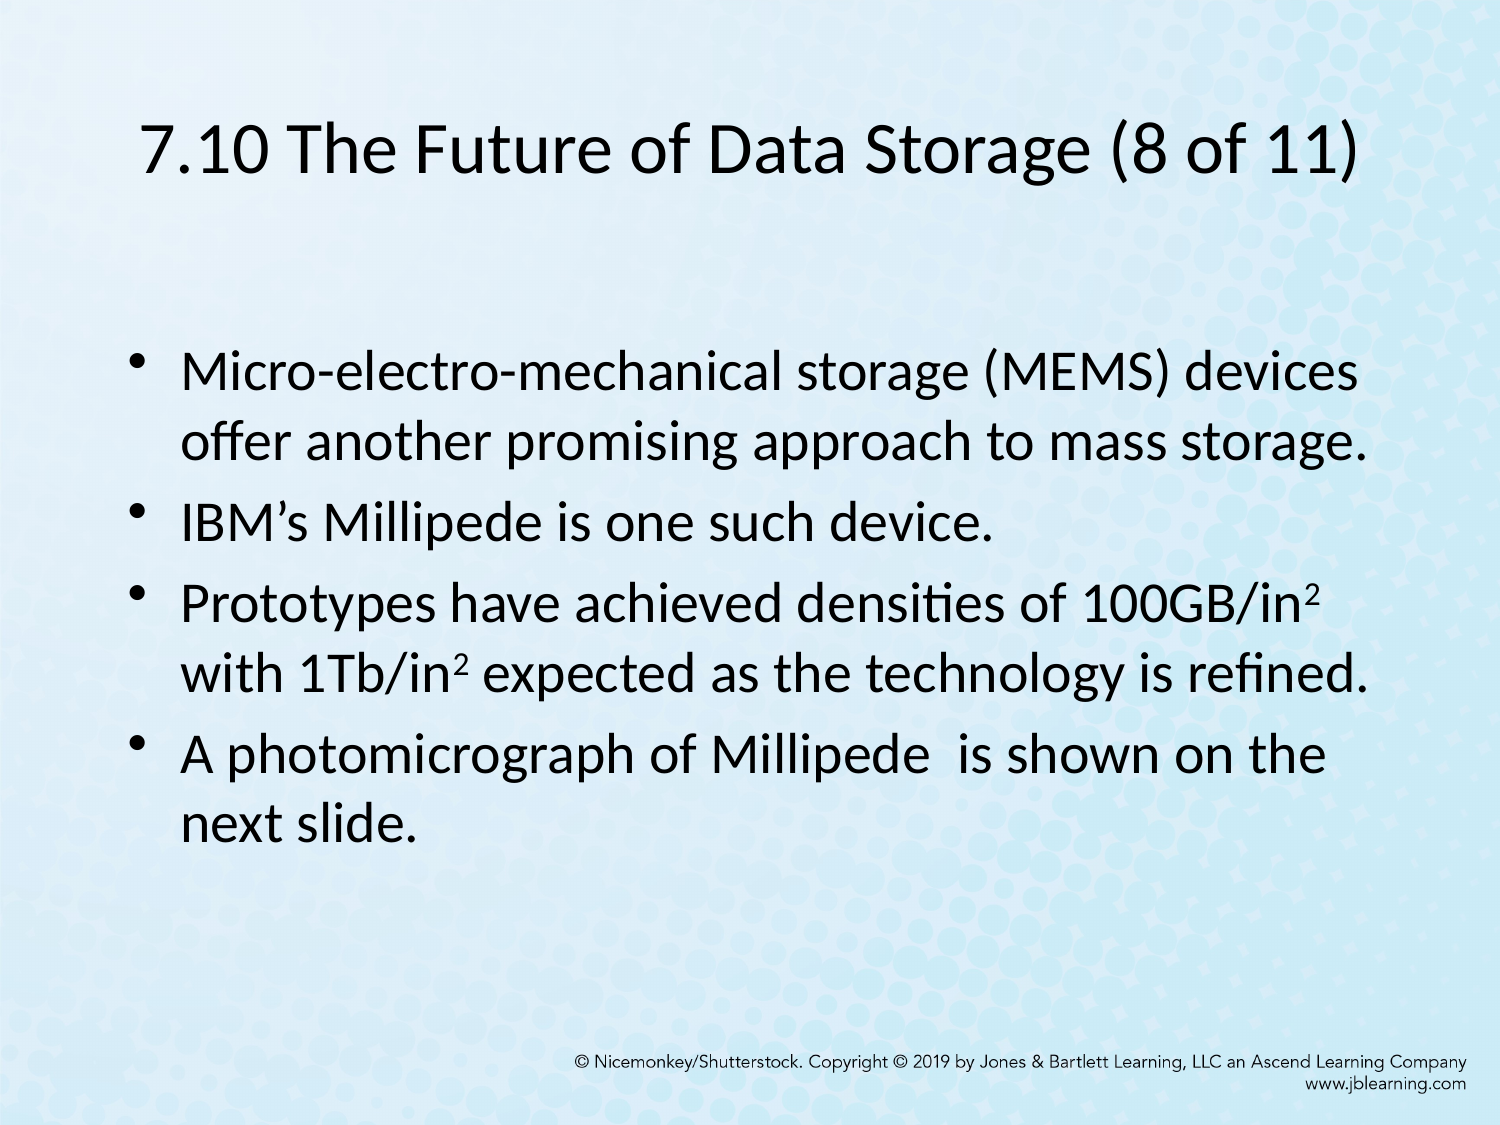

# 7.10 The Future of Data Storage (8 of 11)
Micro-electro-mechanical storage (MEMS) devices offer another promising approach to mass storage.
IBM’s Millipede is one such device.
Prototypes have achieved densities of 100GB/in2 with 1Tb/in2 expected as the technology is refined.
A photomicrograph of Millipede  is shown on the next slide.